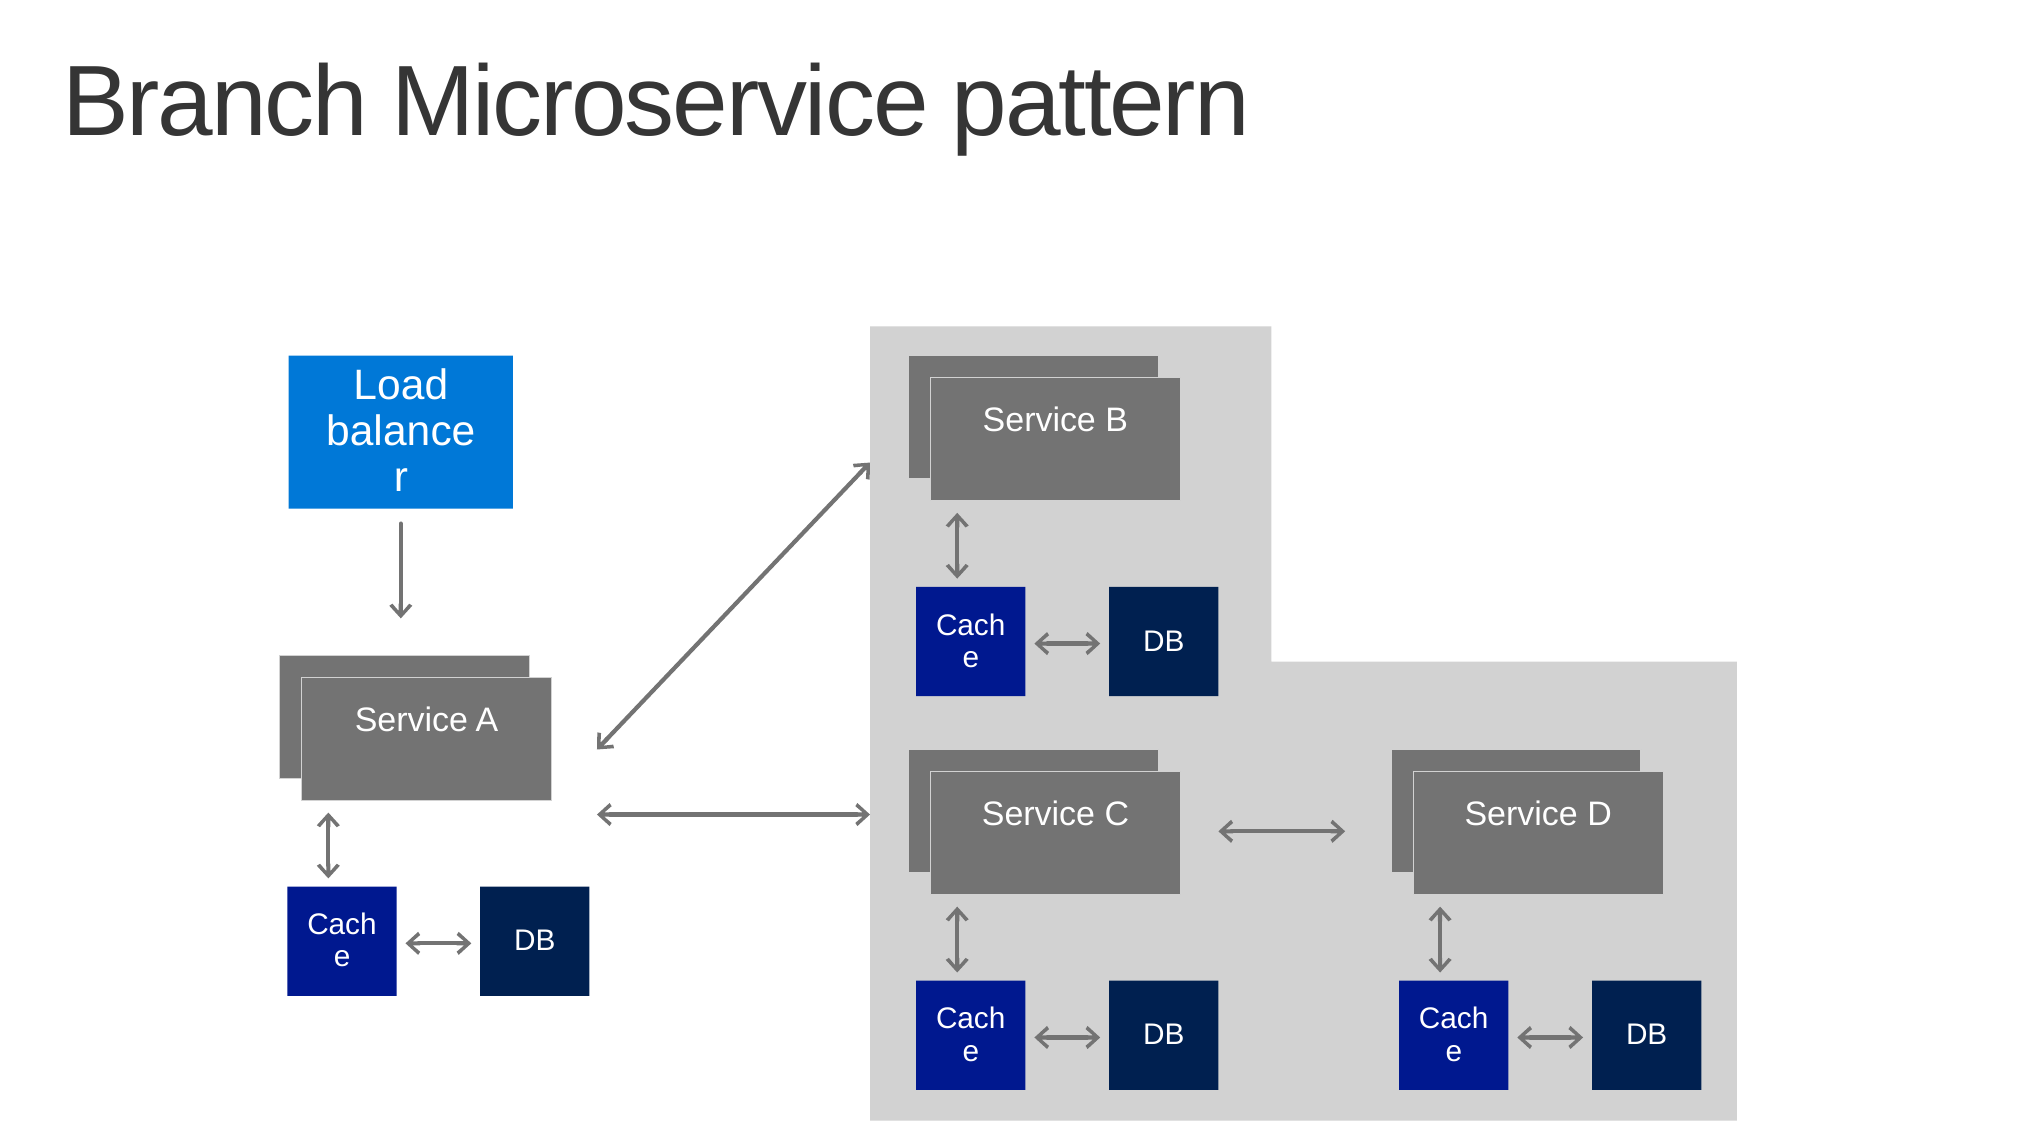

# Branch Microservice pattern

Load balancer

Service B
Cache
DB

Service A
Cache
DB

Service C
Cache
DB

Service D
Cache
DB